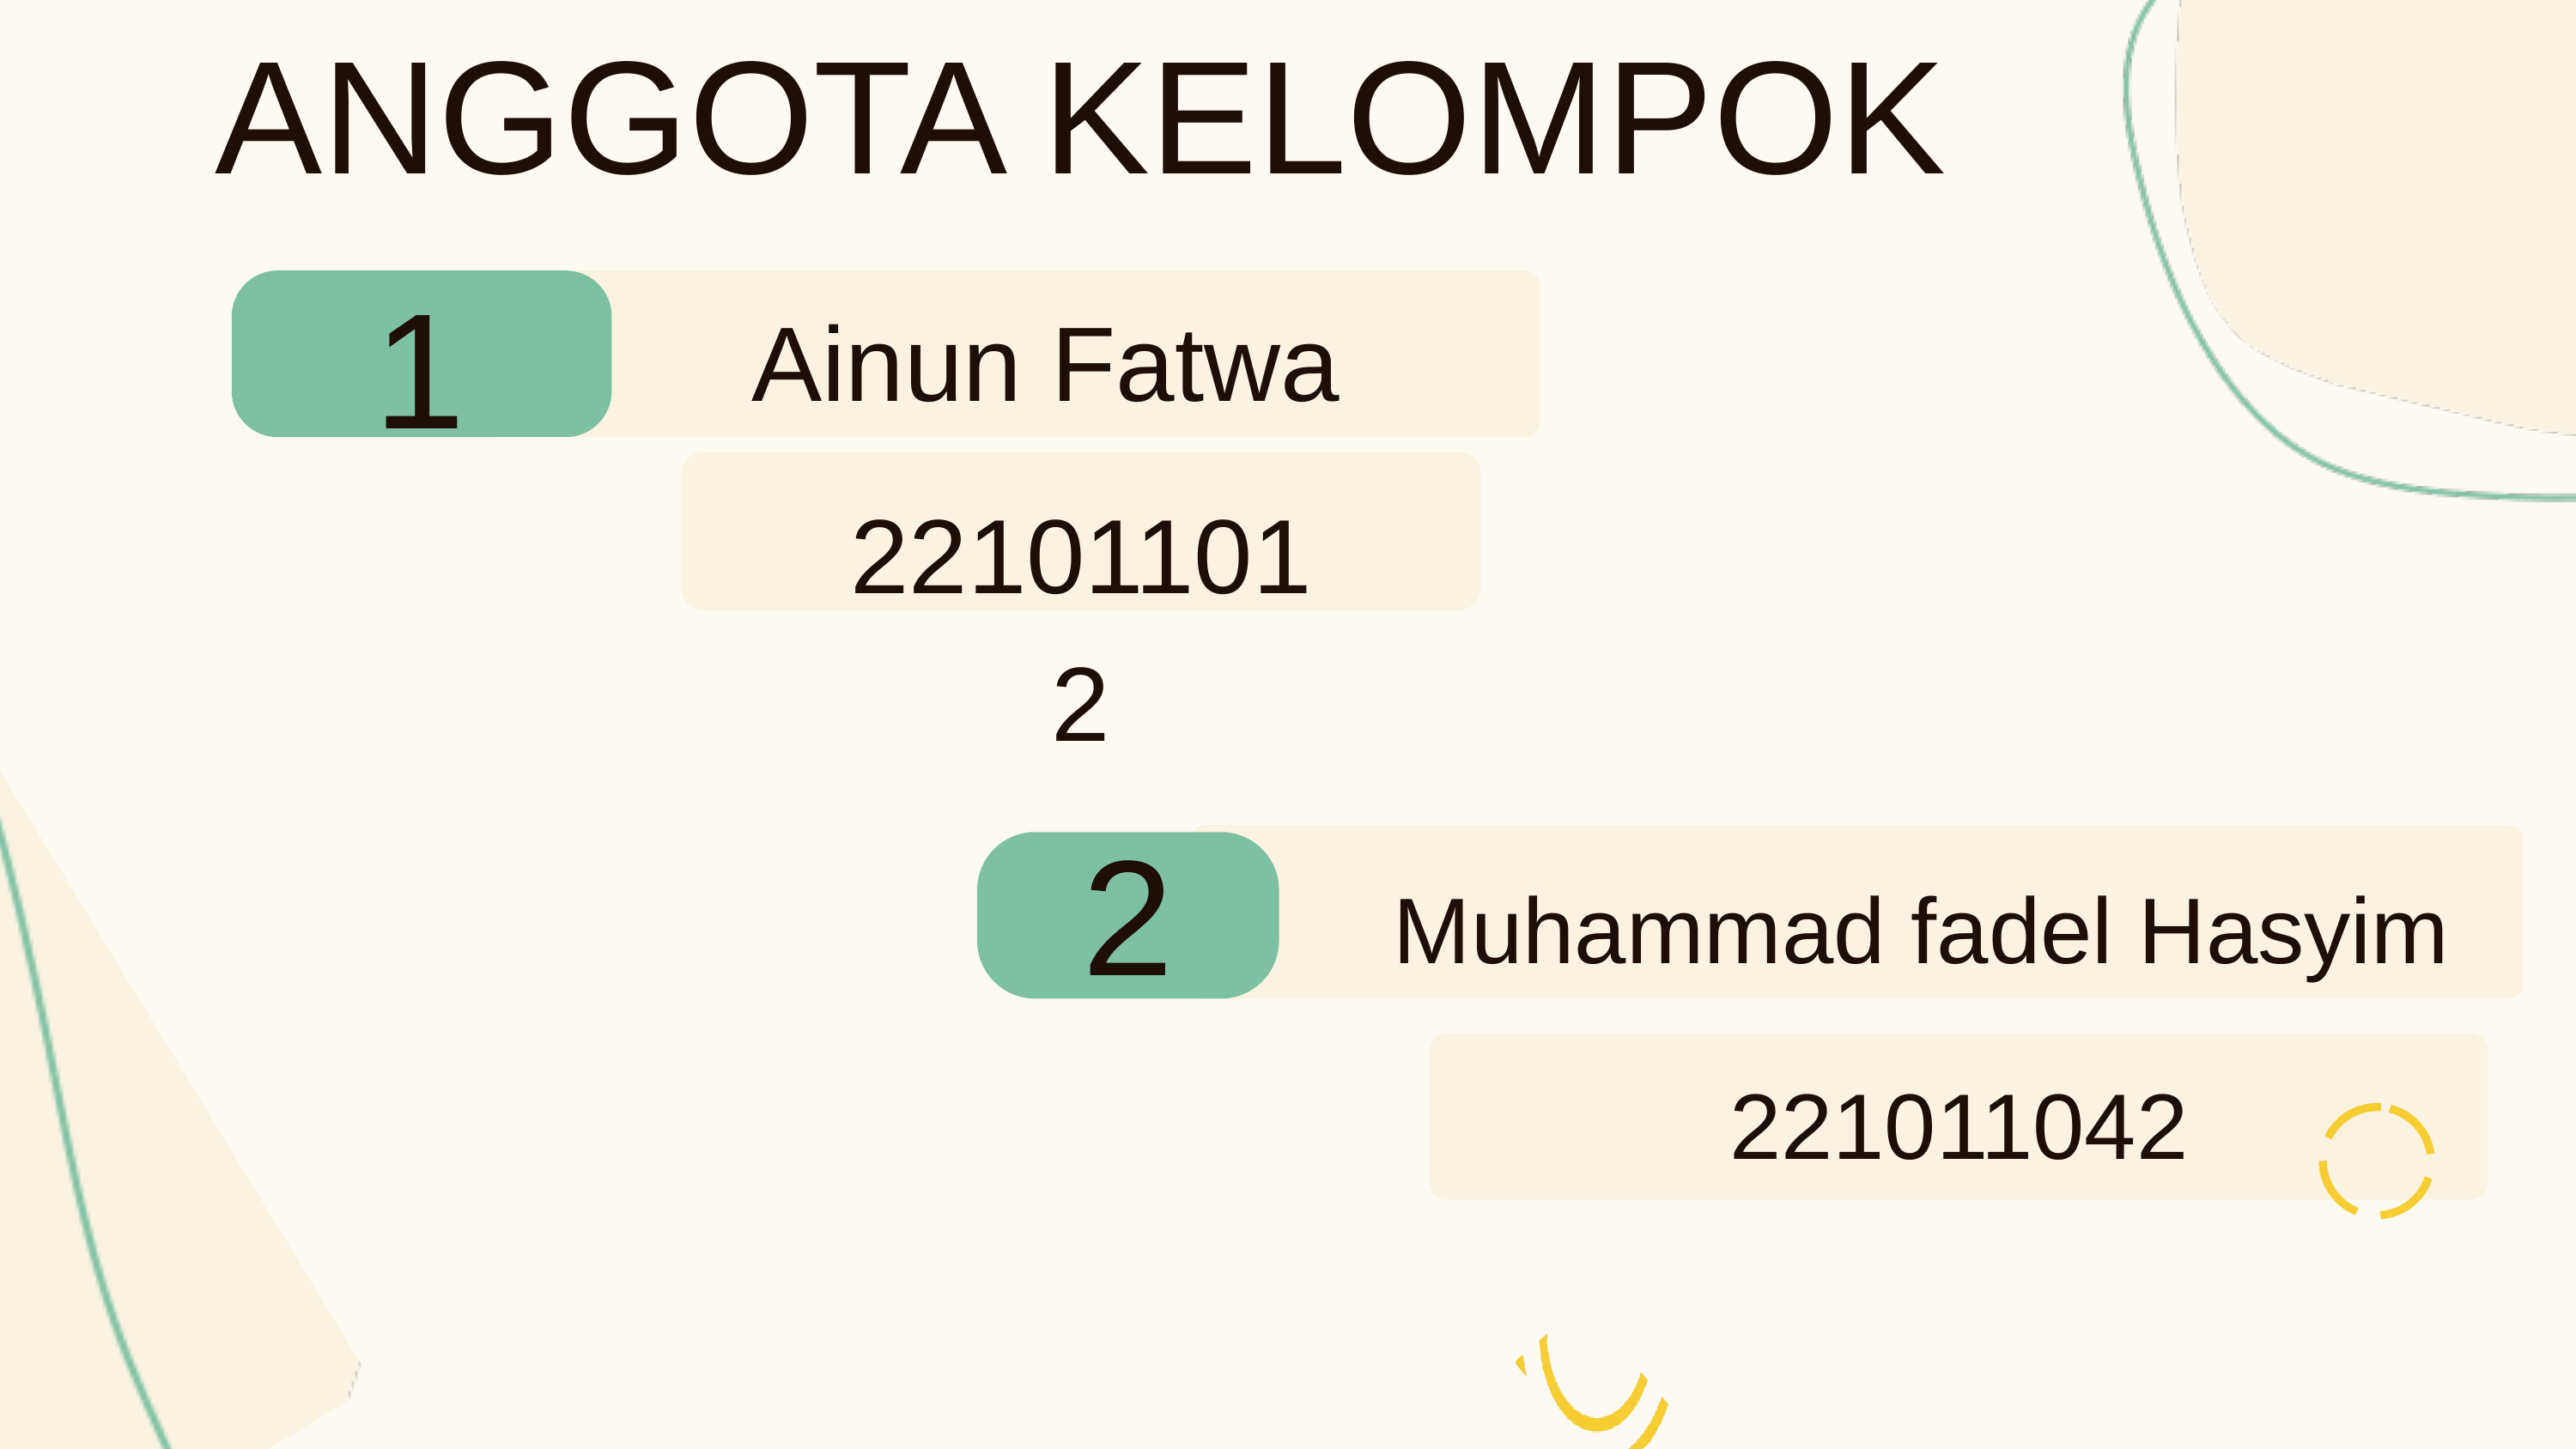

ANGGOTA KELOMPOK
1

Ainun Fatwa

221011012

2

Muhammad fadel Hasyim

221011042